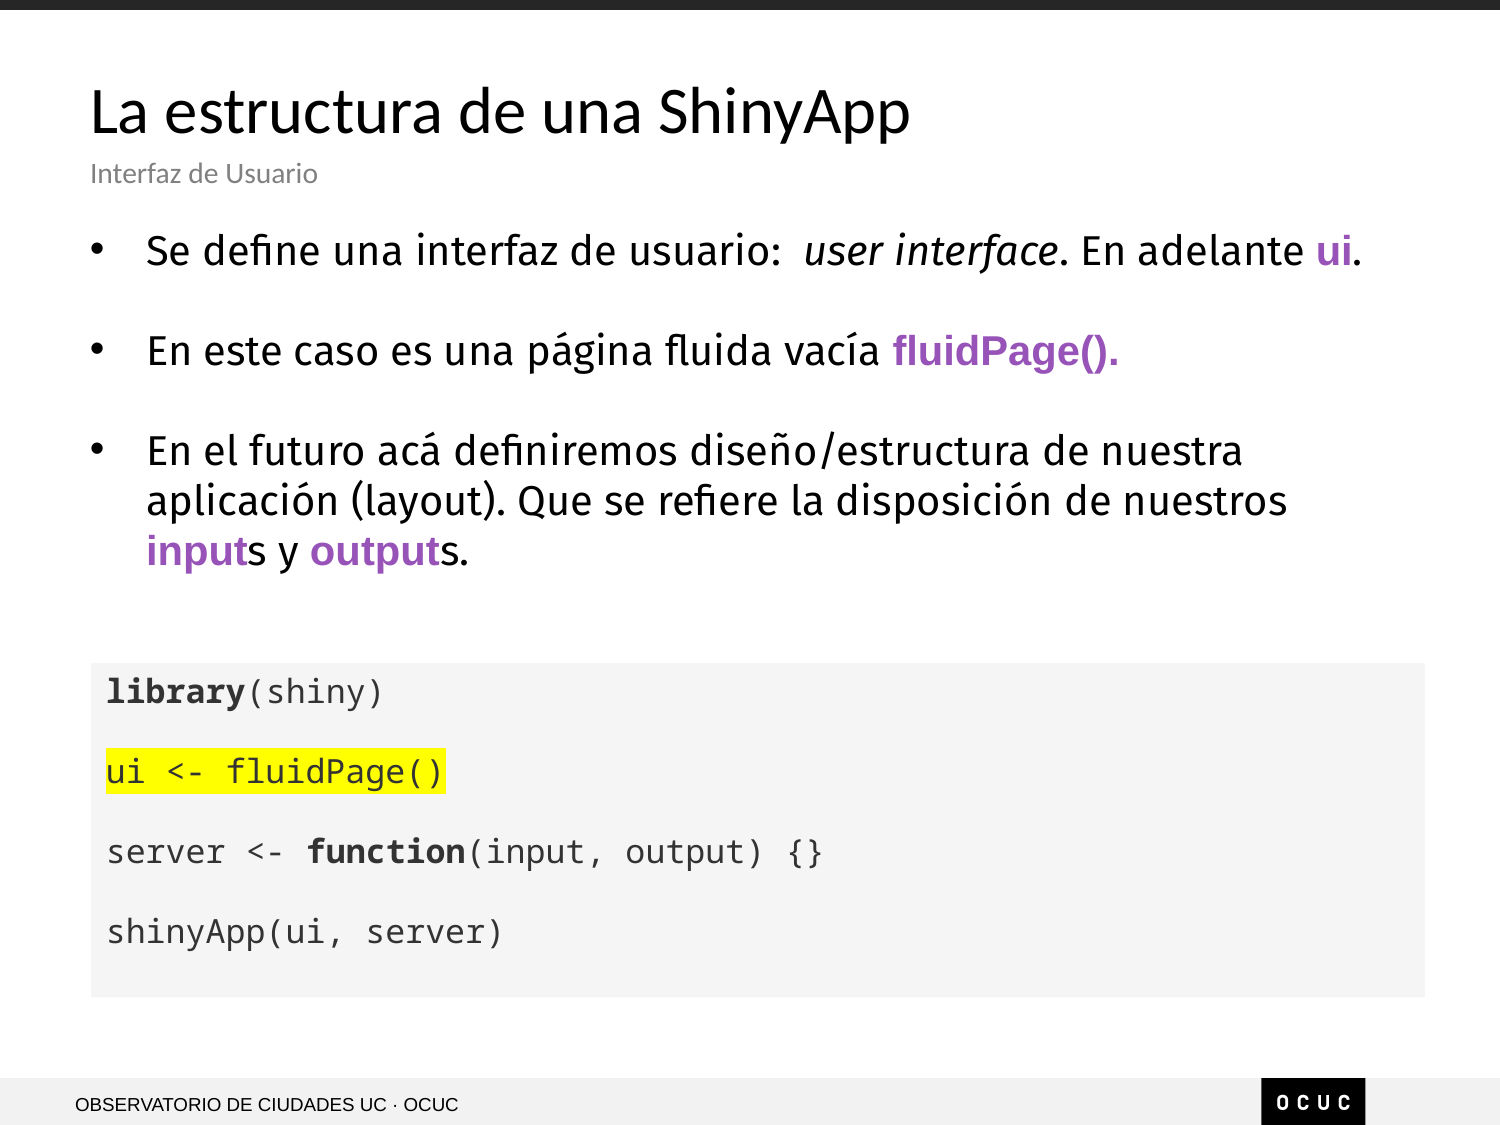

# La estructura de una ShinyApp
Interfaz de Usuario
Se define una interfaz de usuario:  user interface. En adelante ui.

En este caso es una página fluida vacía fluidPage().

En el futuro acá definiremos diseño/estructura de nuestra aplicación (layout). Que se refiere la disposición de nuestros inputs y outputs.
library(shiny)

ui <- fluidPage()

server <- function(input, output) {}

shinyApp(ui, server)